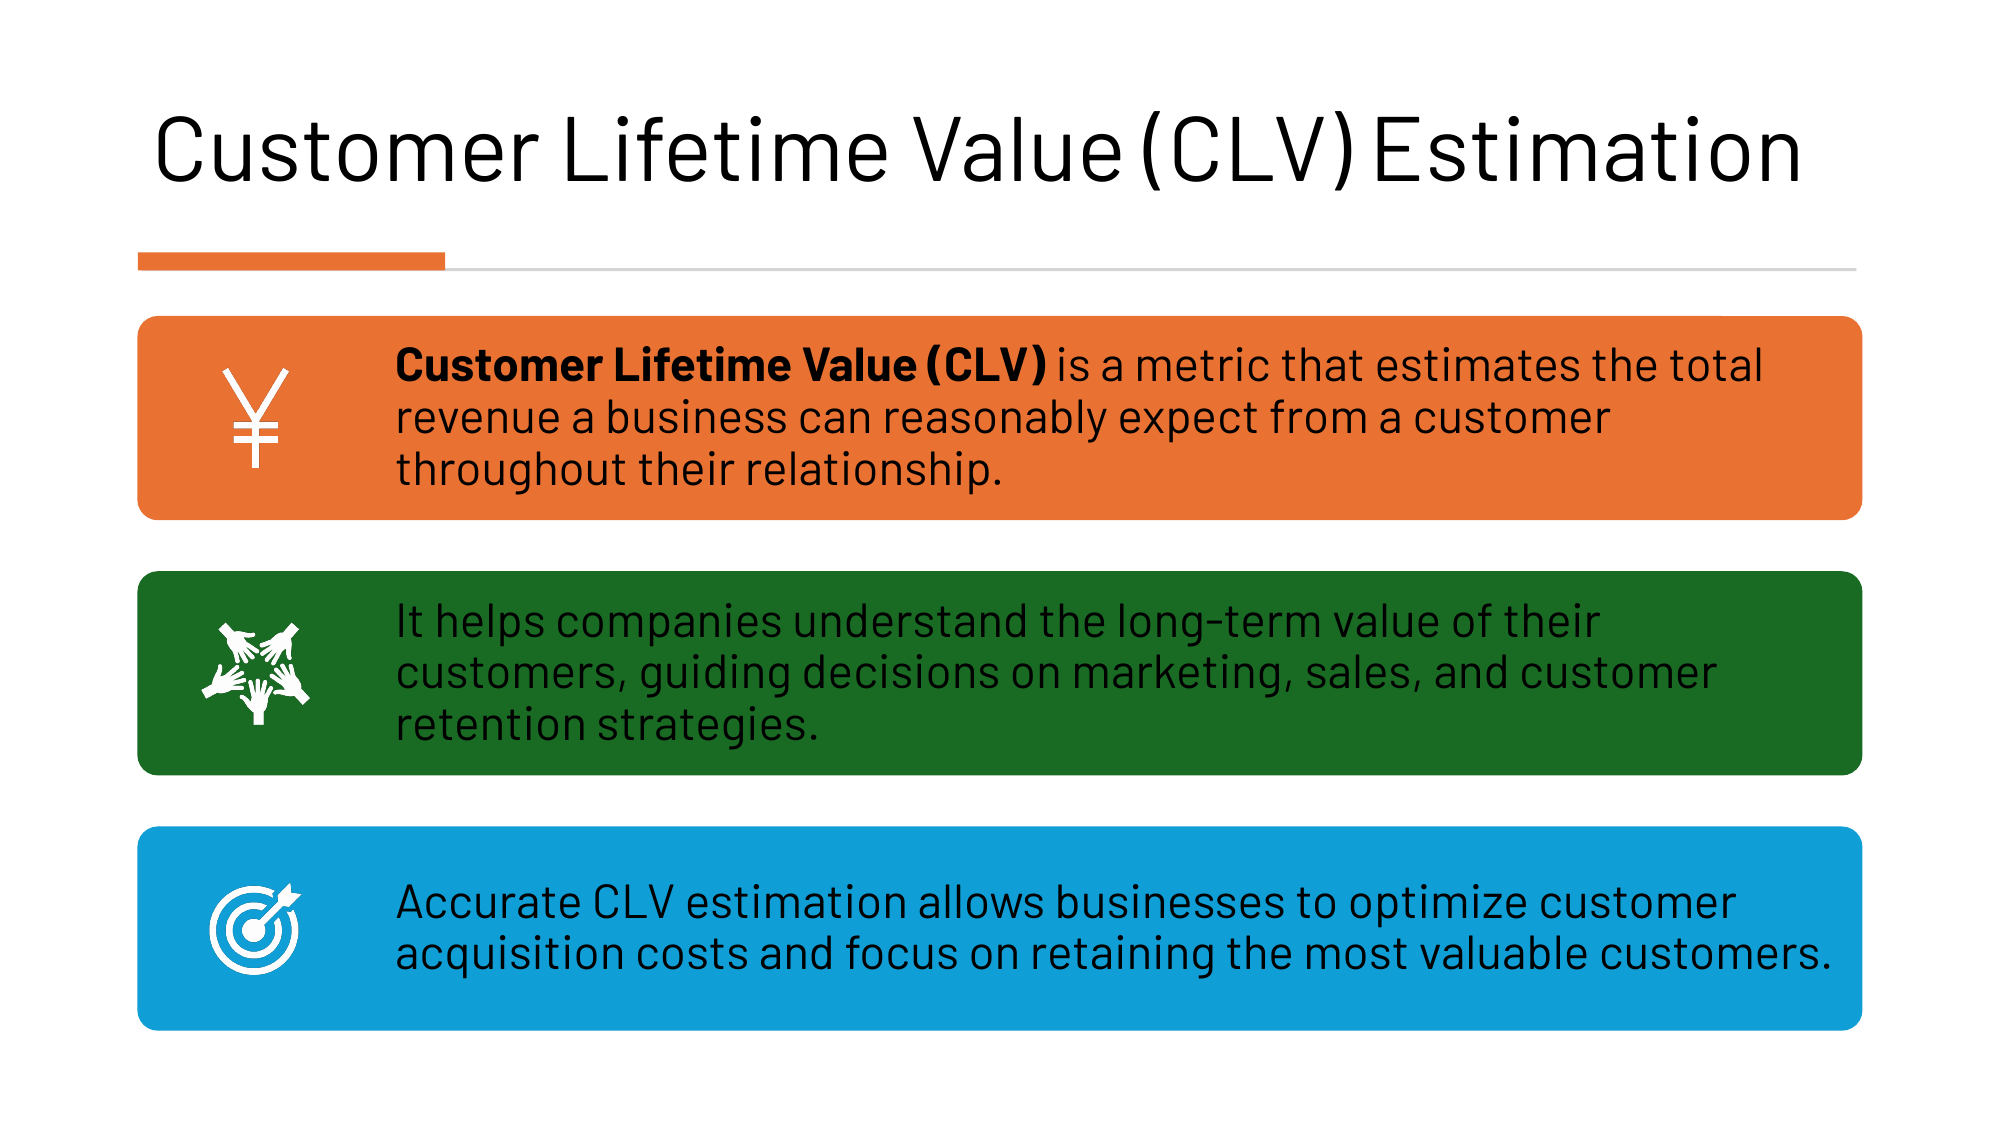

# Customer Lifetime Value (CLV) Estimation

Customer Lifetime Value (CLV) is a metric that estimates the total revenue a business can reasonably expect from a customer throughout their relationship.
It helps companies understand the long-term value of their customers, guiding decisions on marketing, sales, and customer retention strategies.
Accurate CLV estimation allows businesses to optimize customer acquisition costs and focus on retaining the most valuable customers.